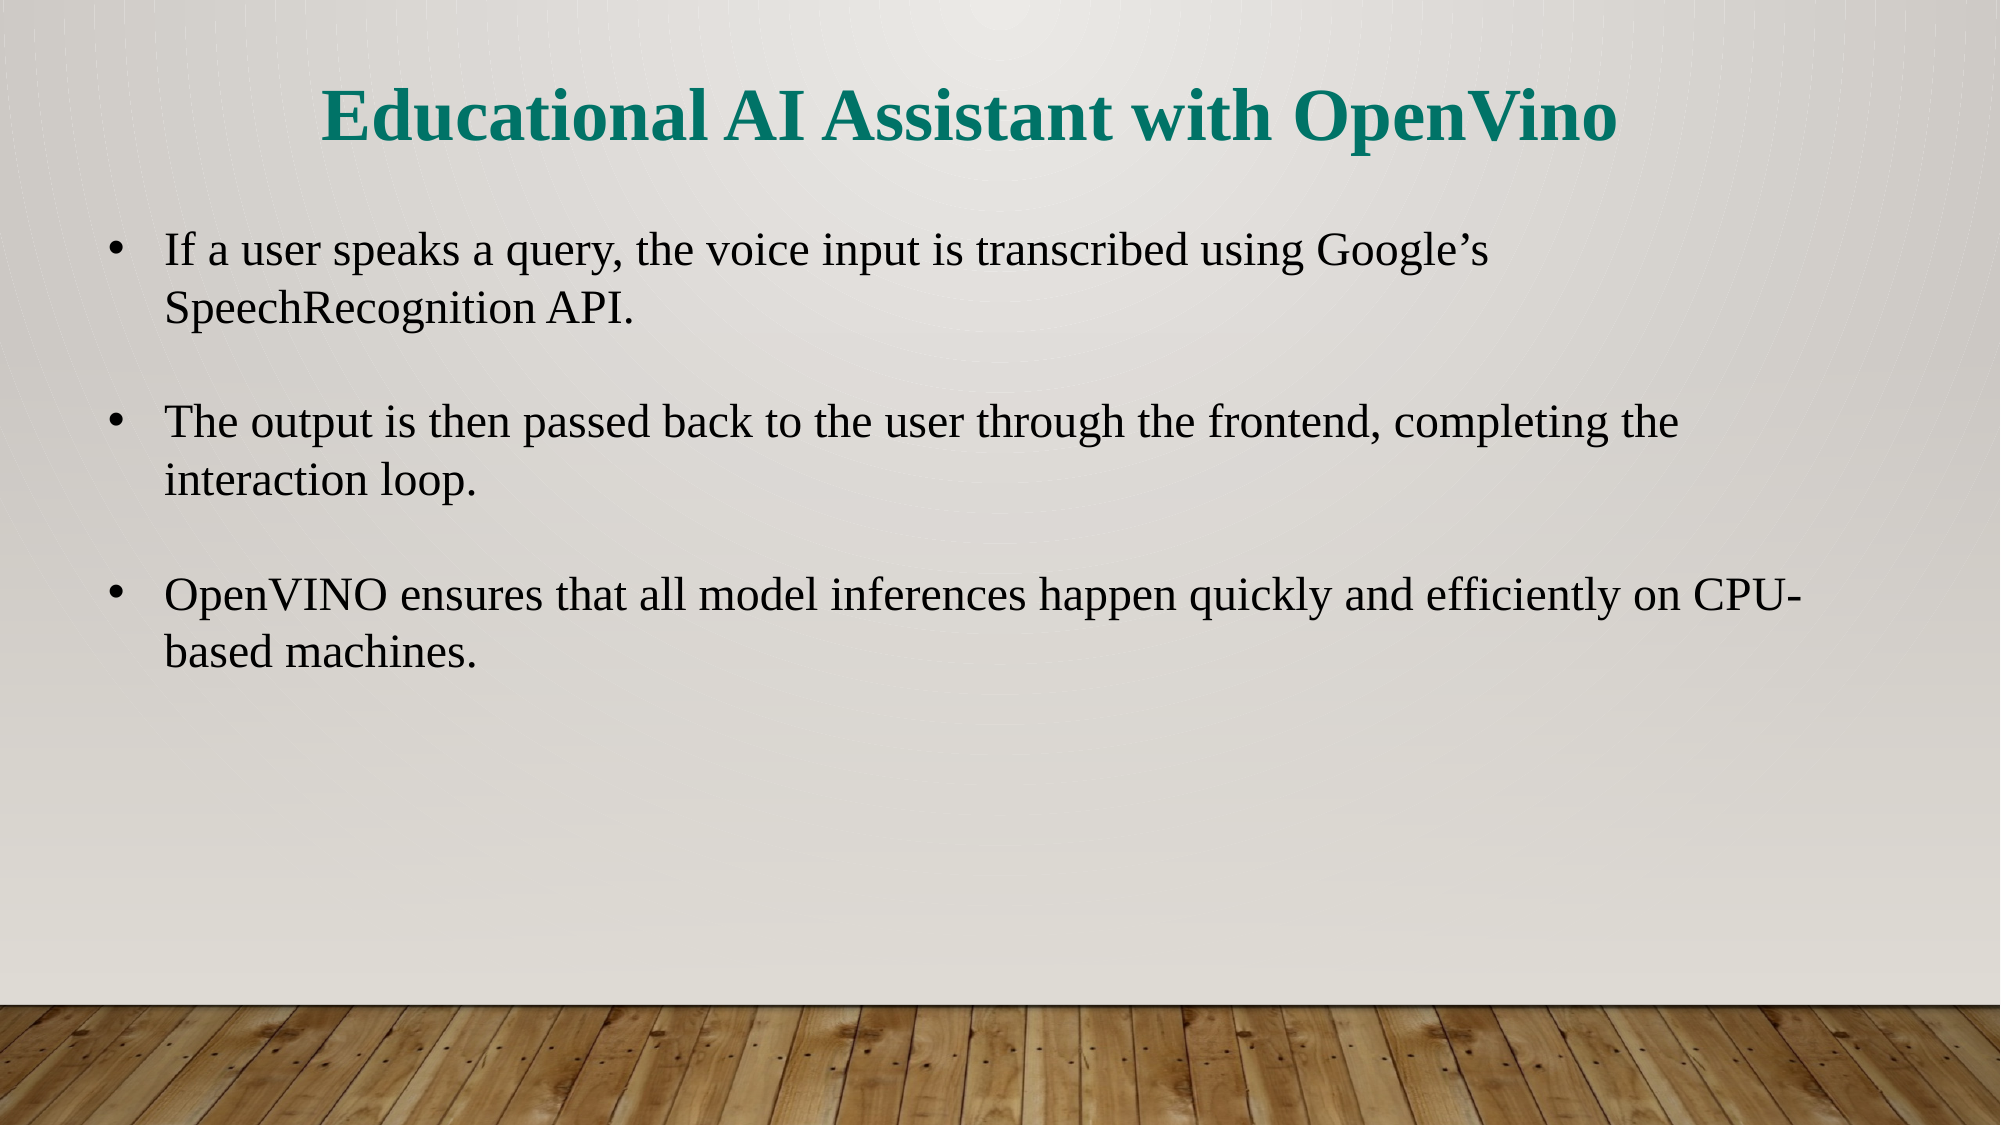

Educational AI Assistant with OpenVino

If a user speaks a query, the voice input is transcribed using Google’s SpeechRecognition API.

The output is then passed back to the user through the frontend, completing the interaction loop.

OpenVINO ensures that all model inferences happen quickly and efficiently on CPU-based machines.